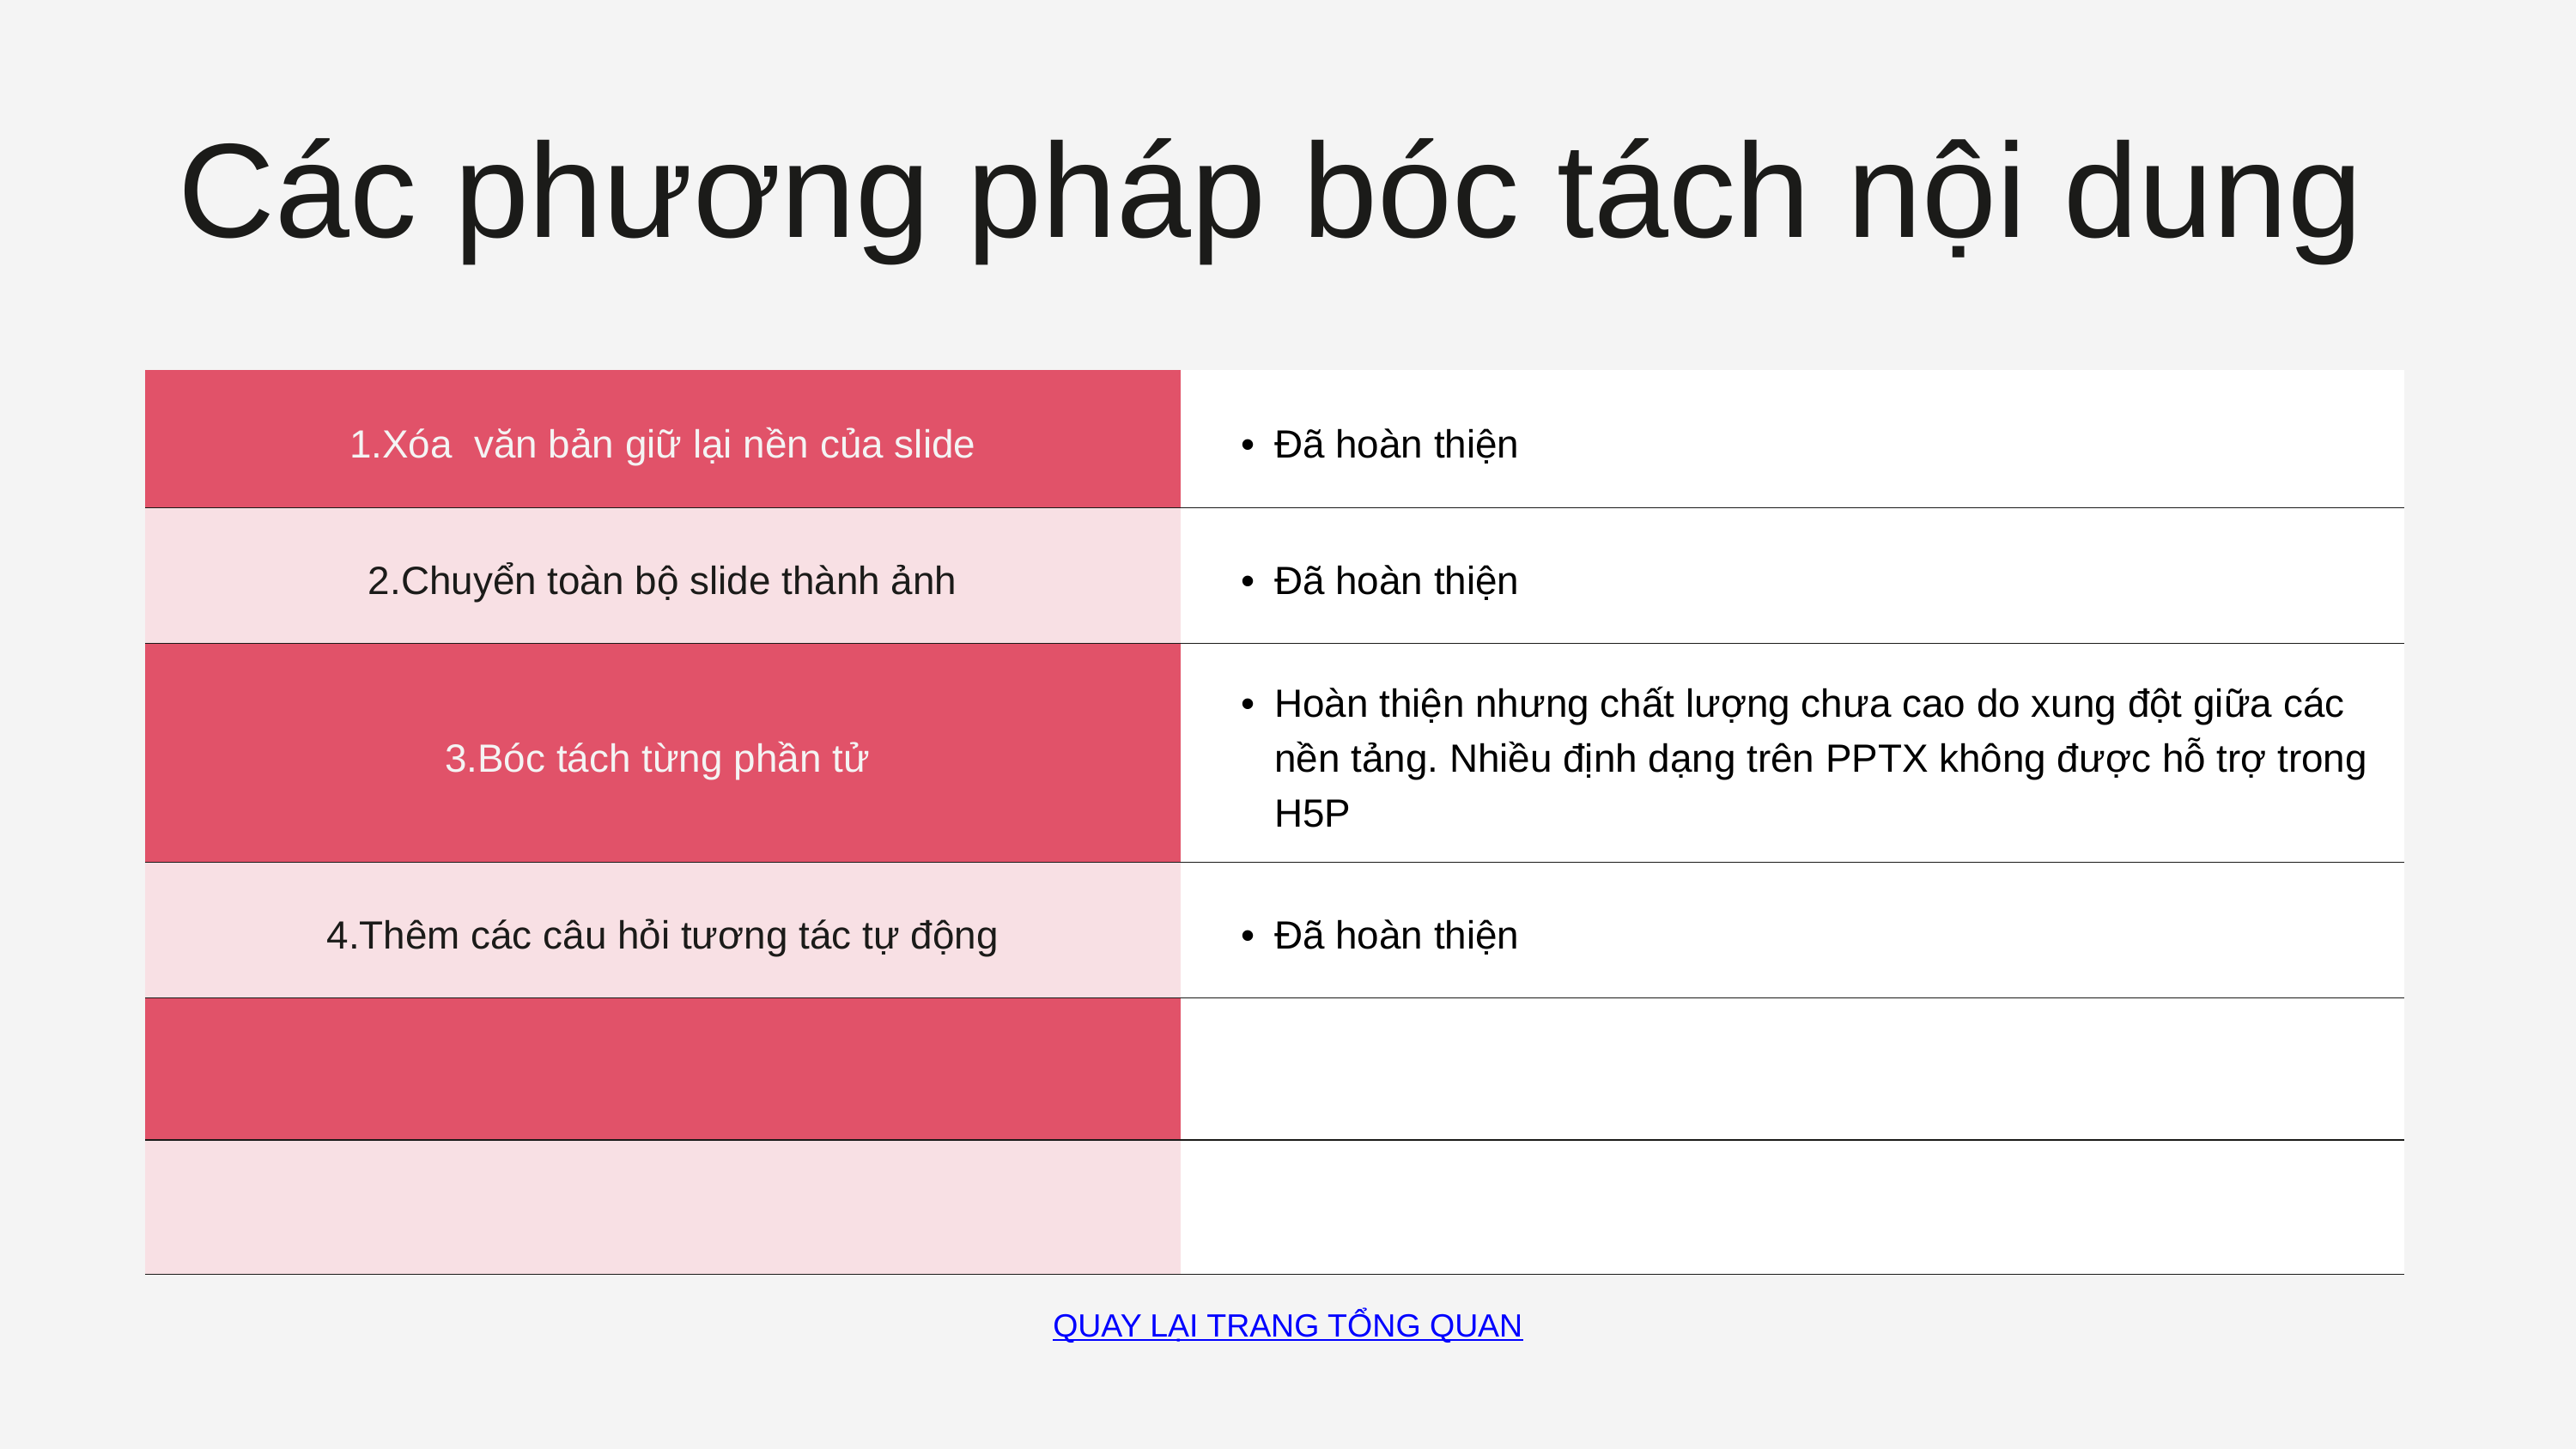

Các phương pháp bóc tách nội dung
| 1.Xóa văn bản giữ lại nền của slide | Đã hoàn thiện |
| --- | --- |
| 2.Chuyển toàn bộ slide thành ảnh | Đã hoàn thiện |
| 3.Bóc tách từng phần tử | Hoàn thiện nhưng chất lượng chưa cao do xung đột giữa các nền tảng. Nhiều định dạng trên PPTX không được hỗ trợ trong H5P |
| 4.Thêm các câu hỏi tương tác tự động | Đã hoàn thiện |
|  |  |
|  |  |
QUAY LẠI TRANG TỔNG QUAN